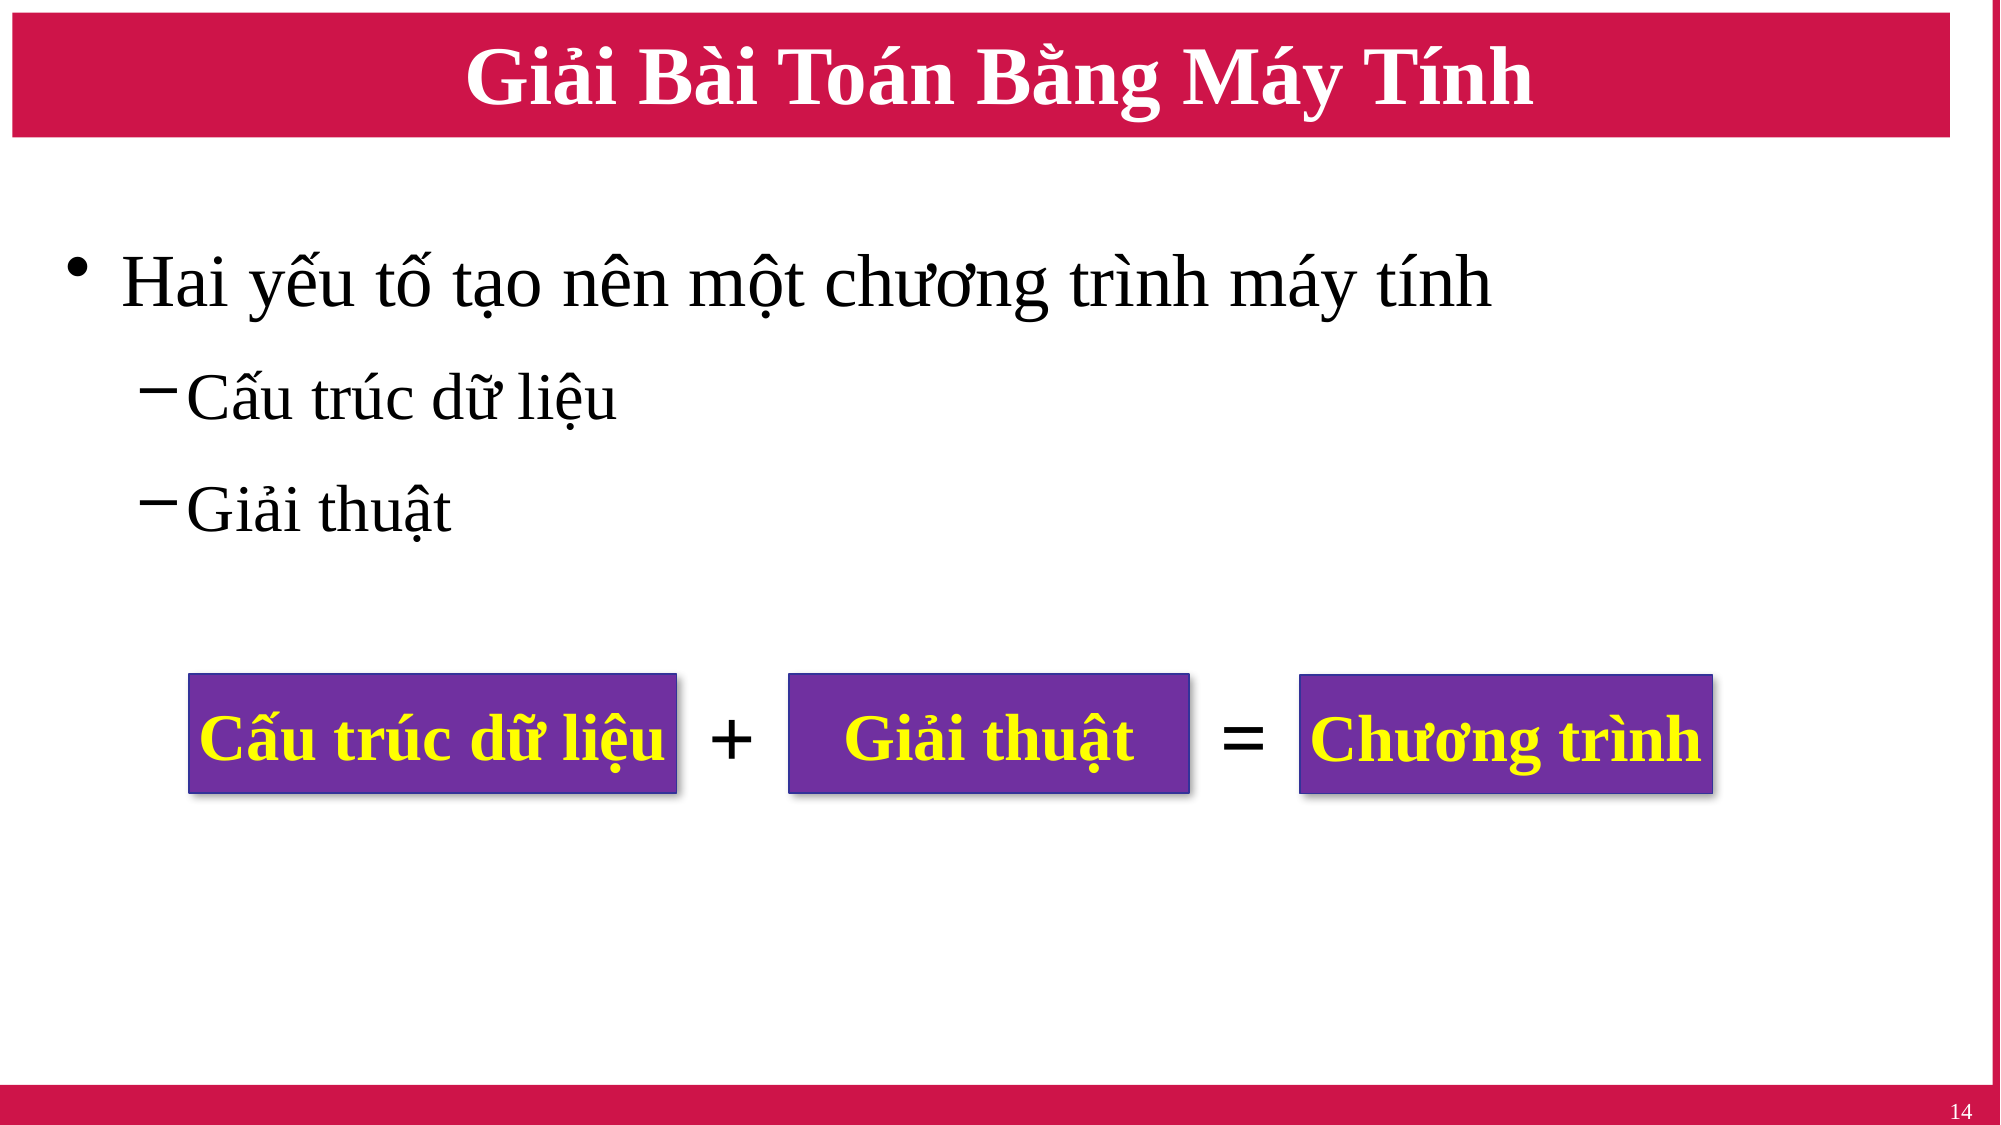

# Giải Bài Toán Bằng Máy Tính
Hai yếu tố tạo nên một chương trình máy tính
Cấu trúc dữ liệu
Giải thuật

Giải thuật
Cấu trúc dữ liệu
Chương trình
=
+
14